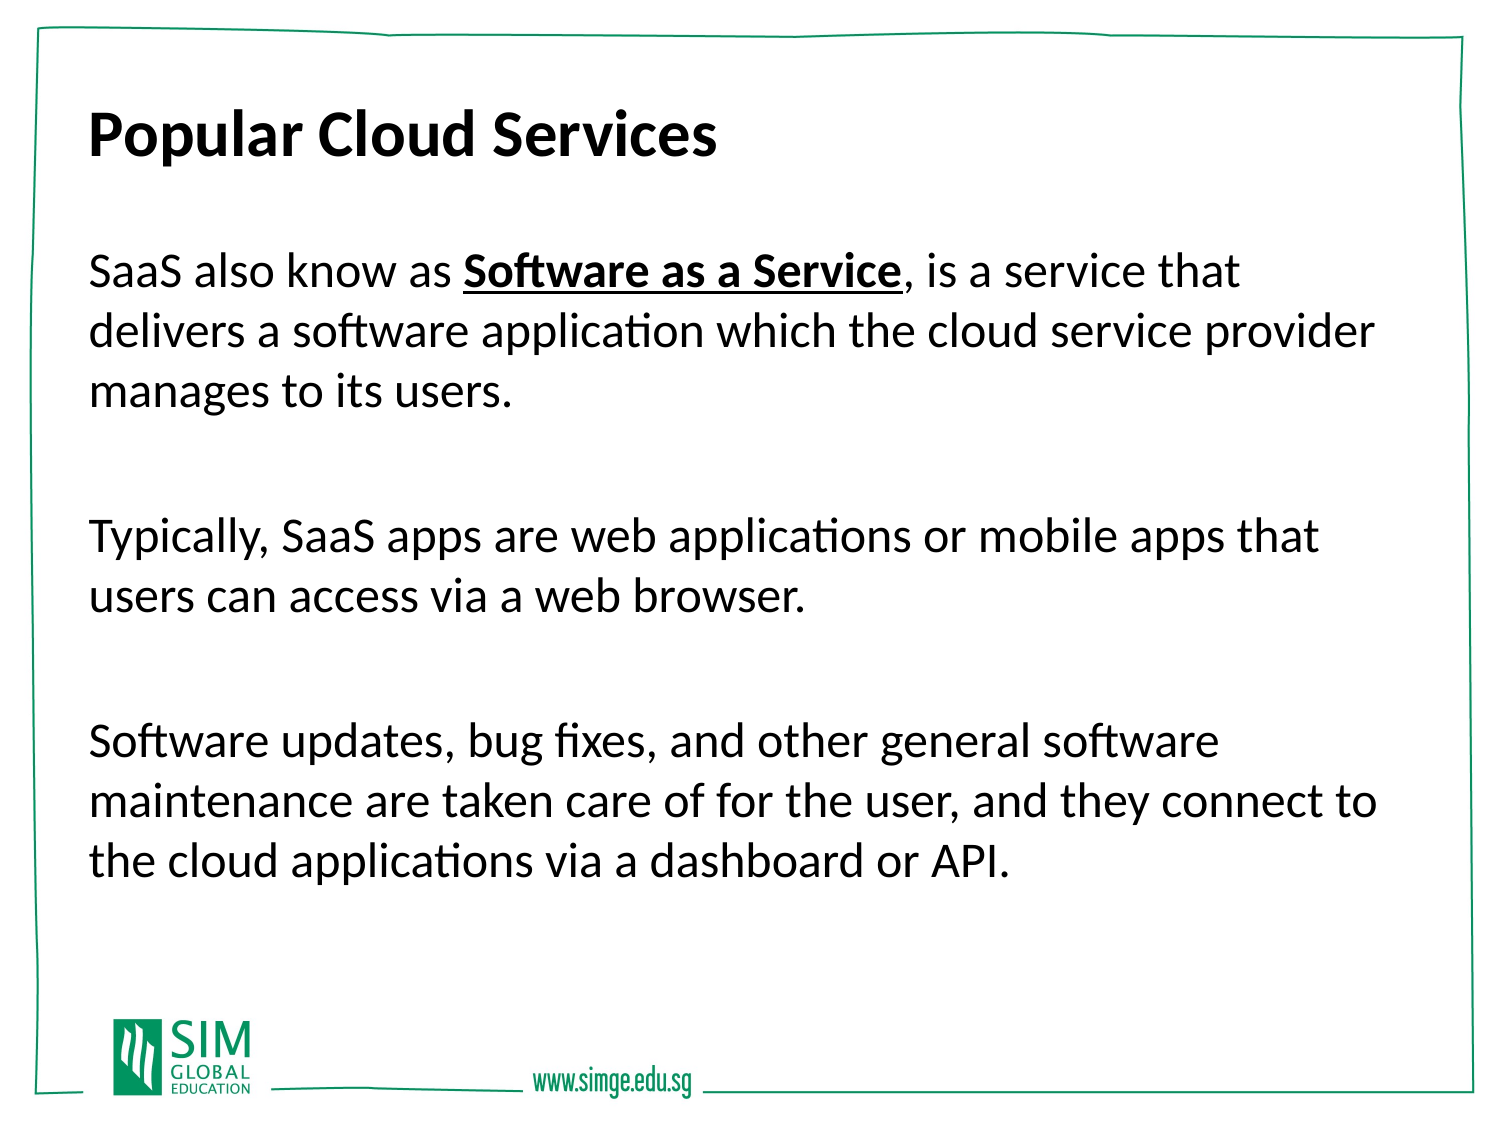

Popular Cloud Services
SaaS also know as Software as a Service, is a service that delivers a software application which the cloud service provider manages to its users.

Typically, SaaS apps are web applications or mobile apps that users can access via a web browser.

Software updates, bug fixes, and other general software maintenance are taken care of for the user, and they connect to the cloud applications via a dashboard or API.